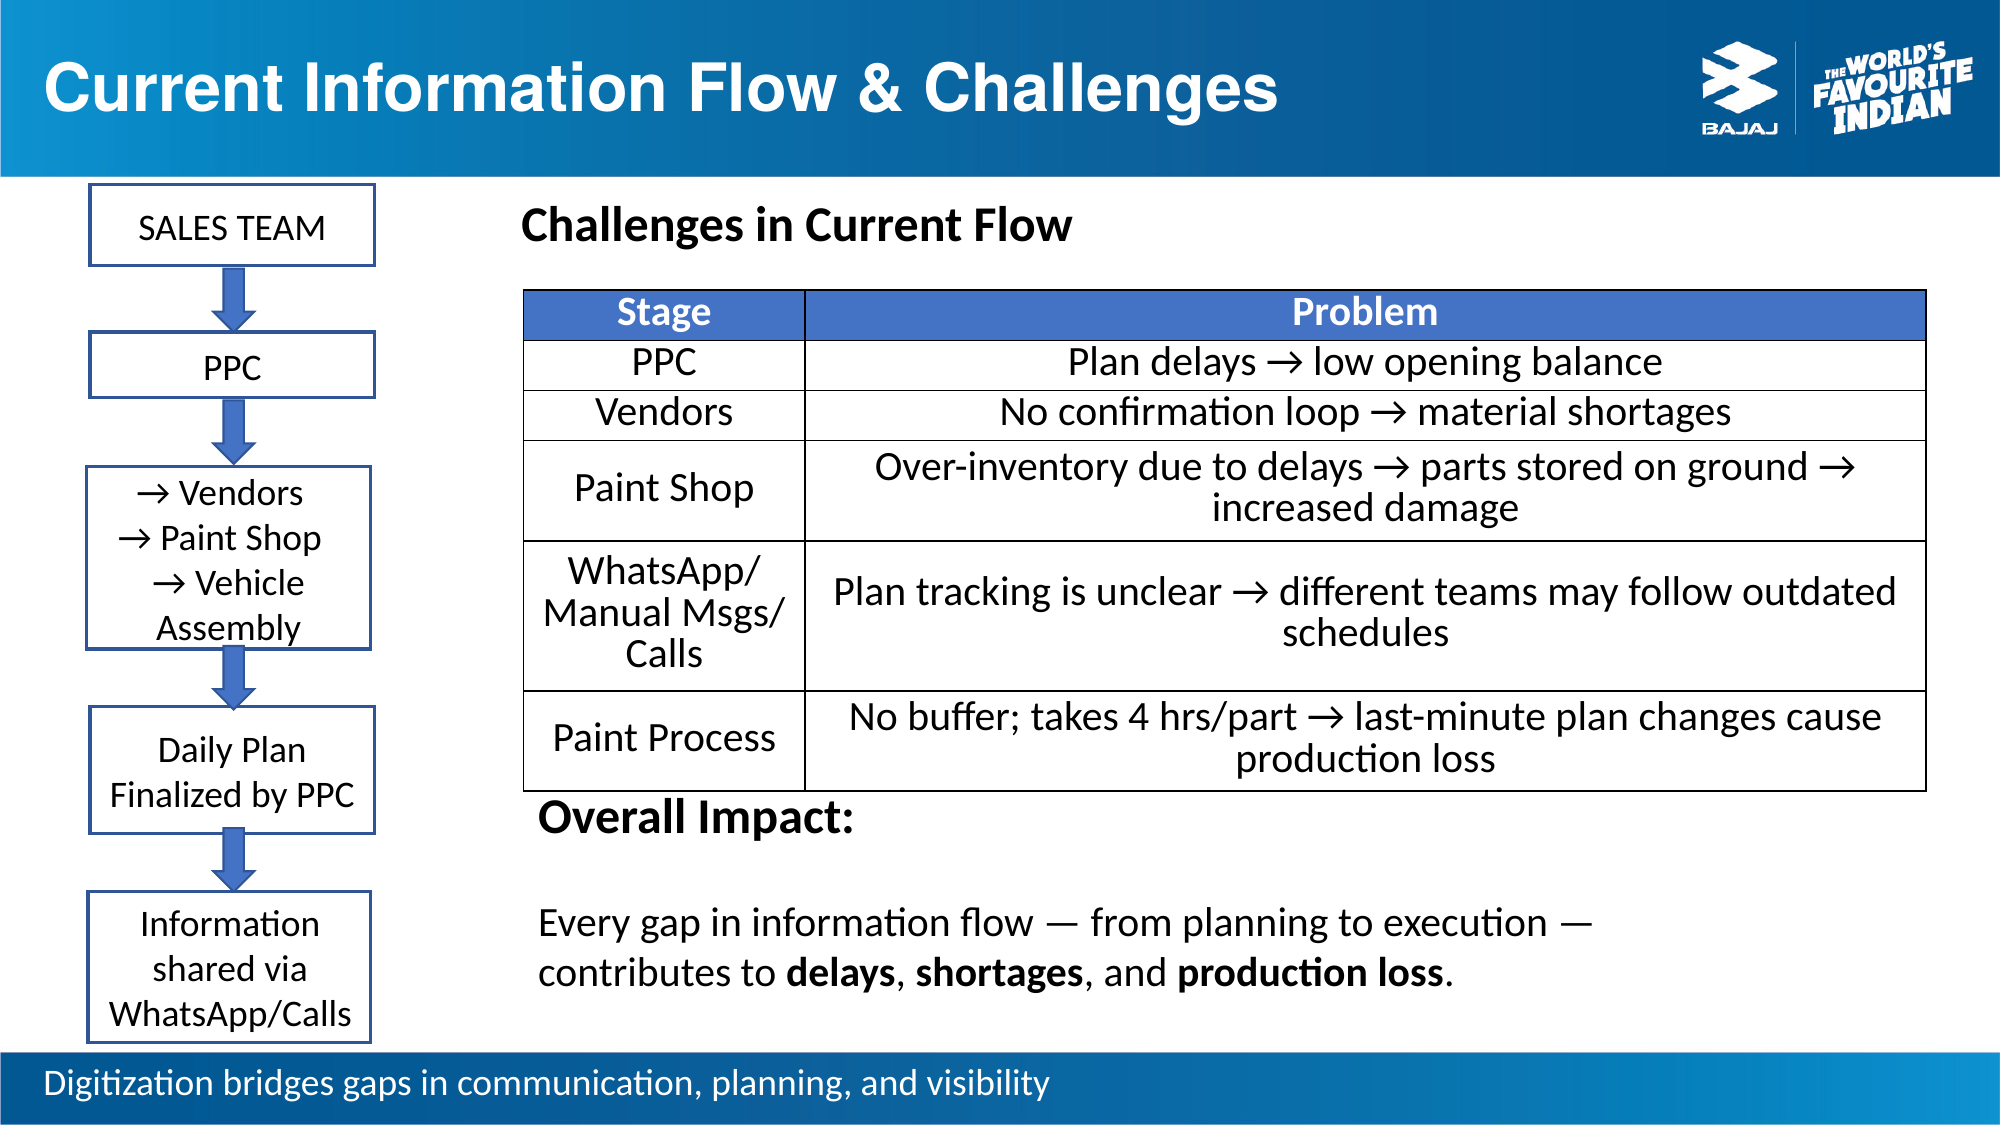

# Current Information Flow & Challenges
SALES TEAM
Challenges in Current Flow

| Stage | Problem |
| --- | --- |
| PPC | Plan delays → low opening balance |
| Vendors | No confirmation loop → material shortages |
| Paint Shop | Over-inventory due to delays → parts stored on ground → increased damage |
| WhatsApp/Manual Msgs/ Calls | Plan tracking is unclear → different teams may follow outdated schedules |
| Paint Process | No buffer; takes 4 hrs/part → last-minute plan changes cause production loss |
PPC

→ Vendors
→ Paint Shop
→ Vehicle Assembly

Daily Plan Finalized by PPC
Overall Impact:

Every gap in information flow — from planning to execution — contributes to delays, shortages, and production loss.

Information shared via WhatsApp/Calls

Digitization bridges gaps in communication, planning, and visibility
19